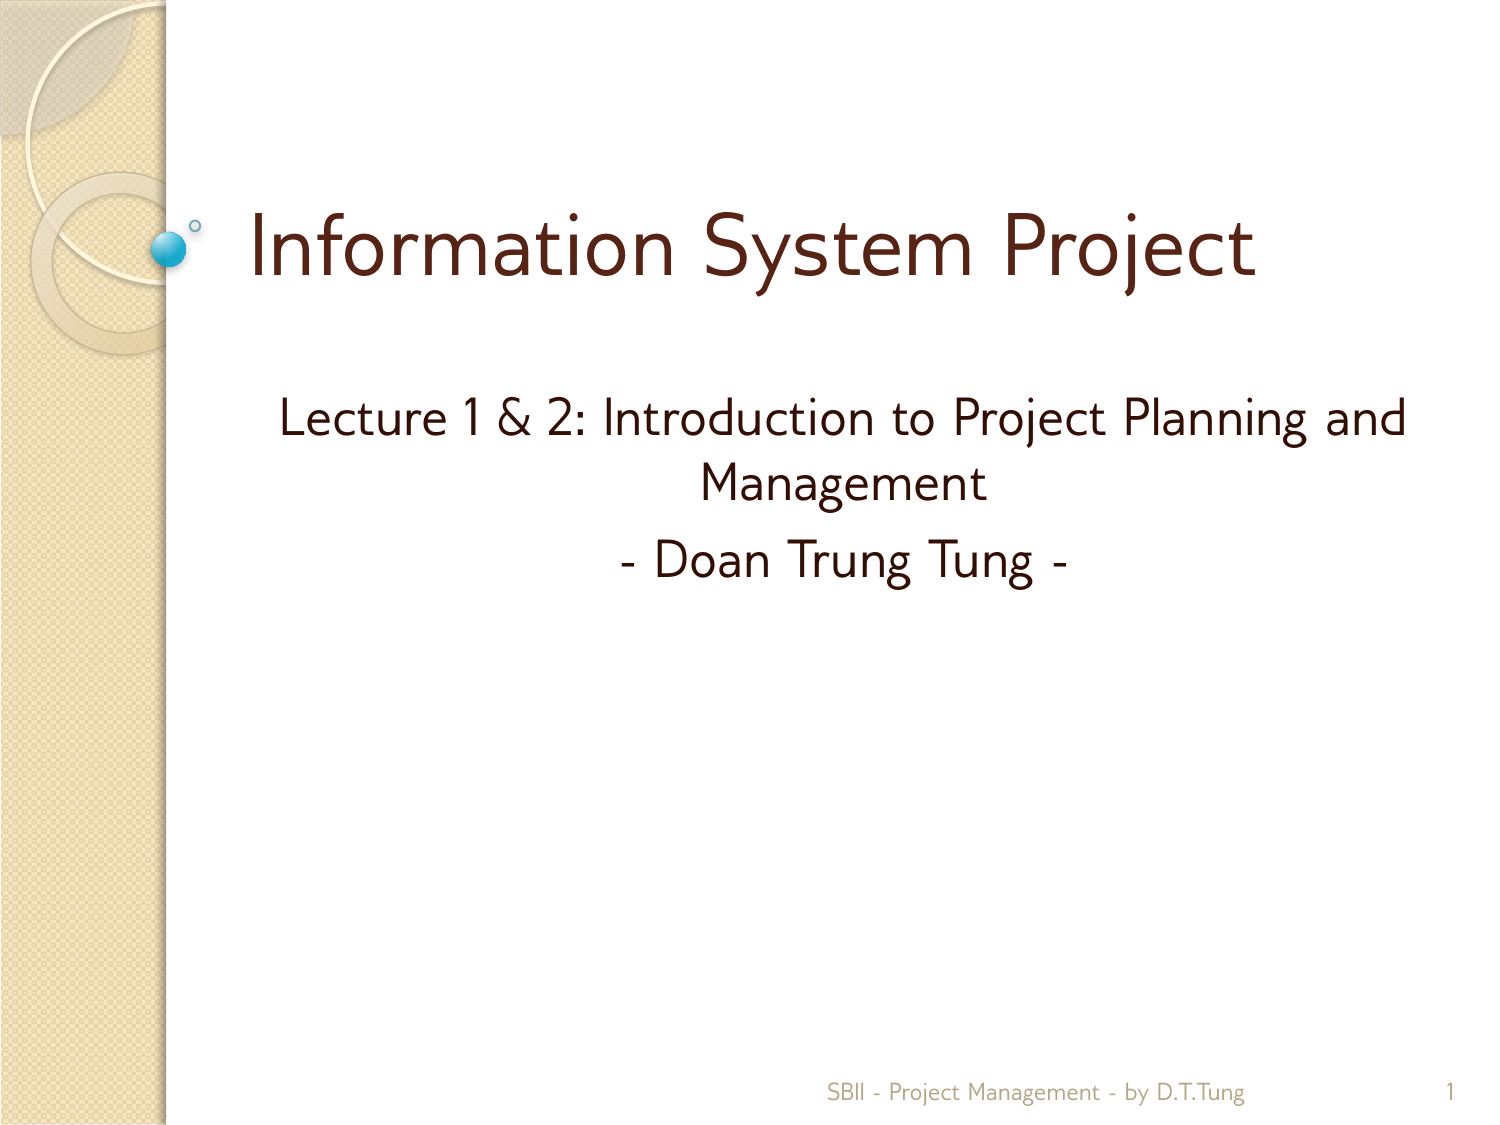

# Information System Project

Lecture 1 & 2: Introduction to Project Planning and Management
- Doan Trung Tung -
SBII - Project Management - by D.T.Tung
1